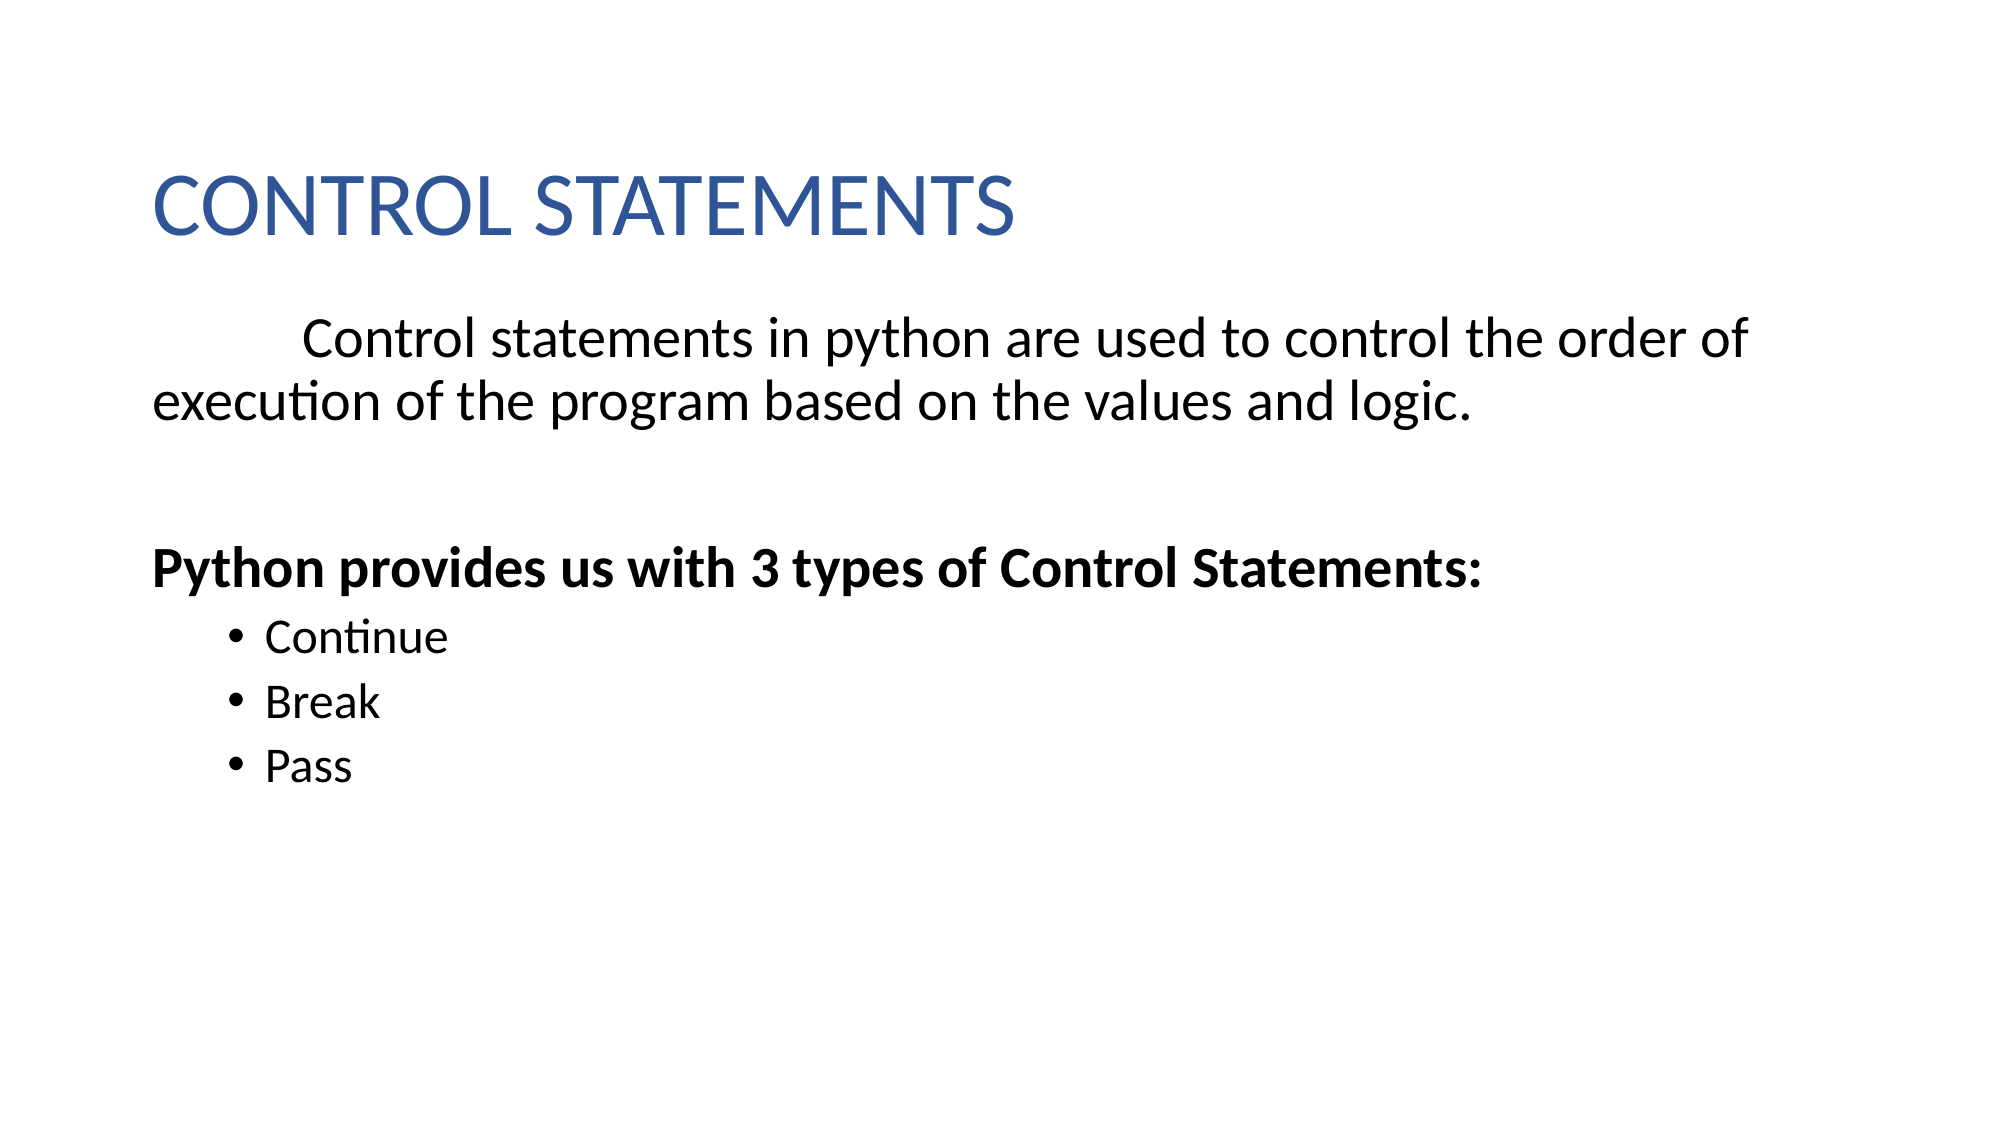

# CONTROL STATEMENTS
	Control statements in python are used to control the order of execution of the program based on the values and logic.

Python provides us with 3 types of Control Statements:
Continue
Break
Pass